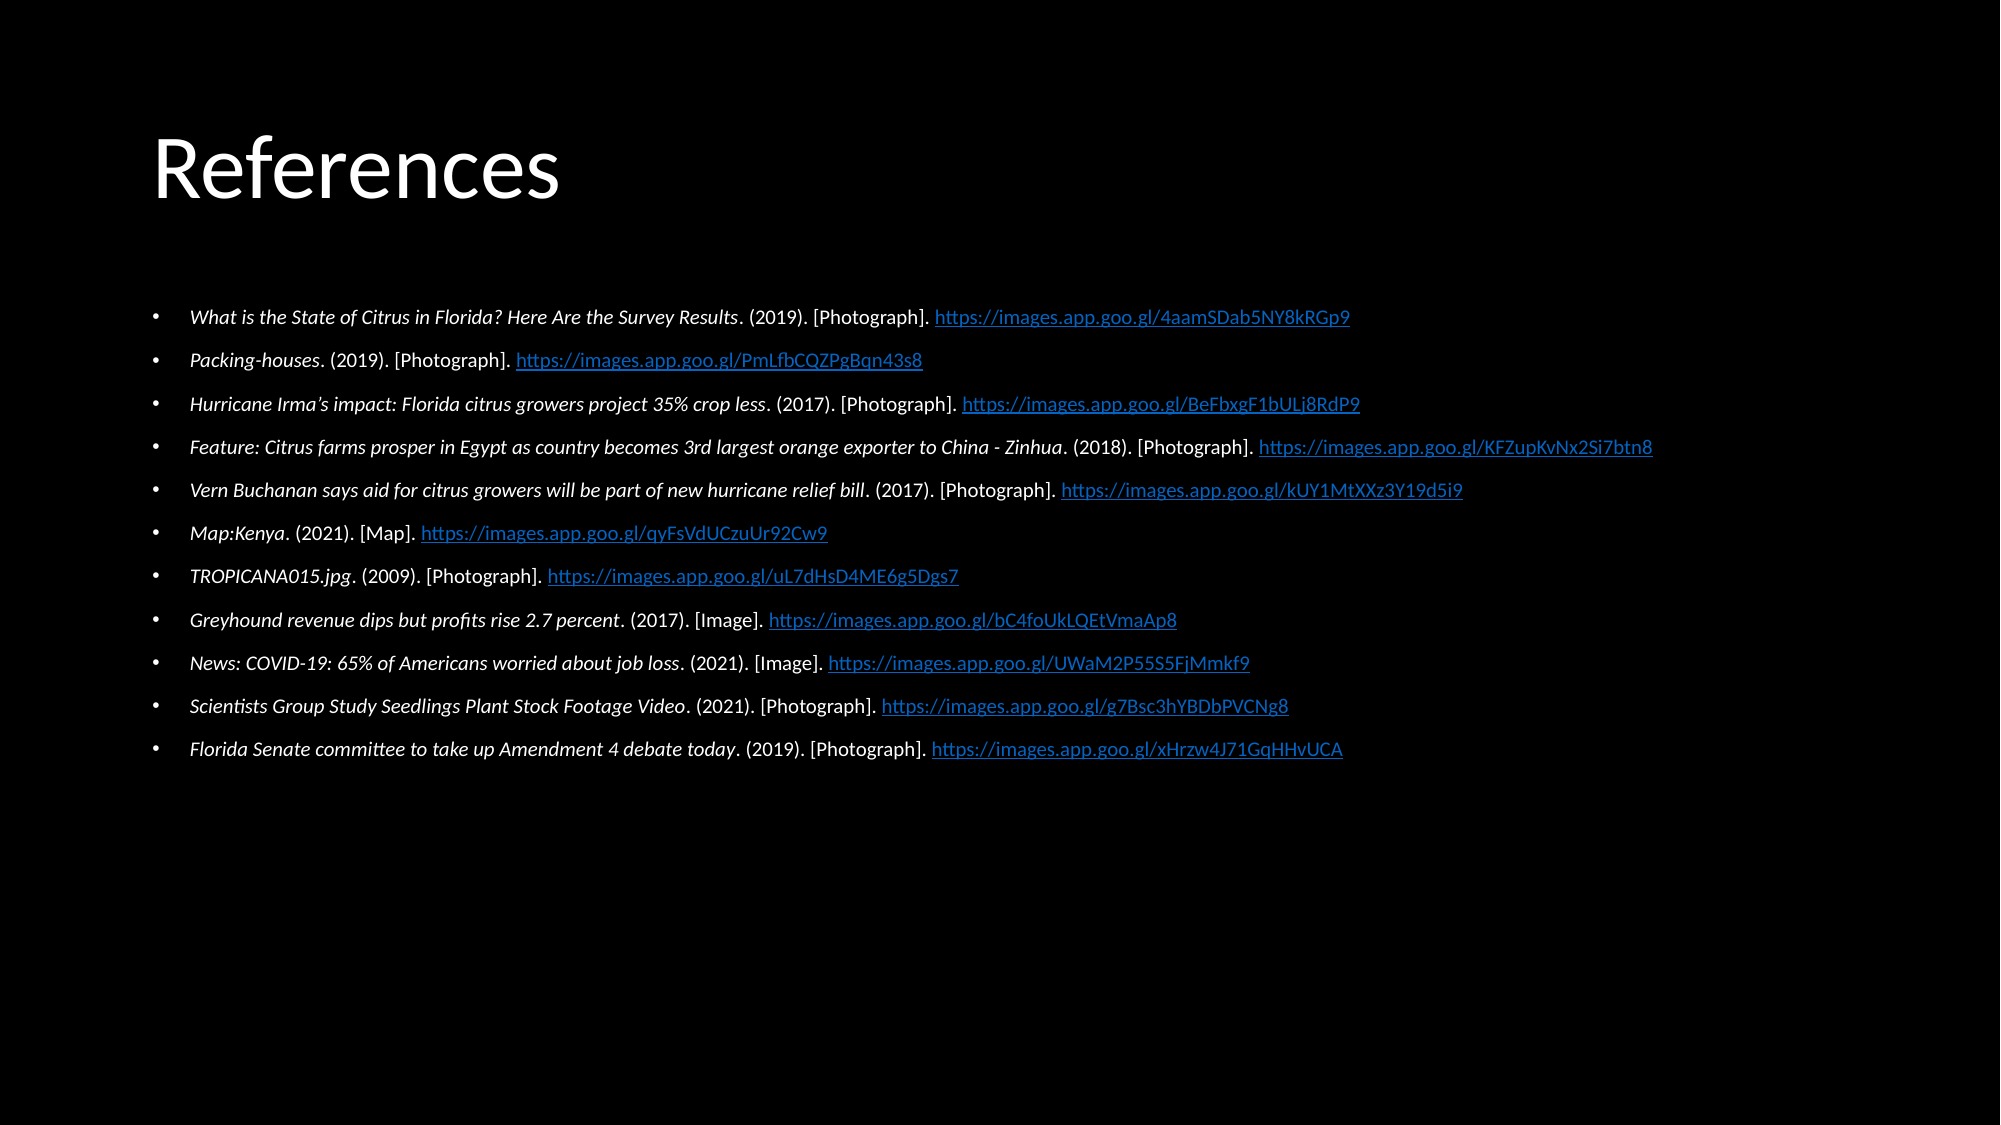

# References
What is the State of Citrus in Florida? Here Are the Survey Results. (2019). [Photograph]. https://images.app.goo.gl/4aamSDab5NY8kRGp9
Packing-houses. (2019). [Photograph]. https://images.app.goo.gl/PmLfbCQZPgBqn43s8
Hurricane Irma’s impact: Florida citrus growers project 35% crop less. (2017). [Photograph]. https://images.app.goo.gl/BeFbxgF1bULj8RdP9
Feature: Citrus farms prosper in Egypt as country becomes 3rd largest orange exporter to China - Zinhua. (2018). [Photograph]. https://images.app.goo.gl/KFZupKvNx2Si7btn8
Vern Buchanan says aid for citrus growers will be part of new hurricane relief bill. (2017). [Photograph]. https://images.app.goo.gl/kUY1MtXXz3Y19d5i9
Map:Kenya. (2021). [Map]. https://images.app.goo.gl/qyFsVdUCzuUr92Cw9
TROPICANA015.jpg. (2009). [Photograph]. https://images.app.goo.gl/uL7dHsD4ME6g5Dgs7
Greyhound revenue dips but profits rise 2.7 percent. (2017). [Image]. https://images.app.goo.gl/bC4foUkLQEtVmaAp8
News: COVID-19: 65% of Americans worried about job loss. (2021). [Image]. https://images.app.goo.gl/UWaM2P55S5FjMmkf9
Scientists Group Study Seedlings Plant Stock Footage Video. (2021). [Photograph]. https://images.app.goo.gl/g7Bsc3hYBDbPVCNg8
Florida Senate committee to take up Amendment 4 debate today. (2019). [Photograph]. https://images.app.goo.gl/xHrzw4J71GqHHvUCA